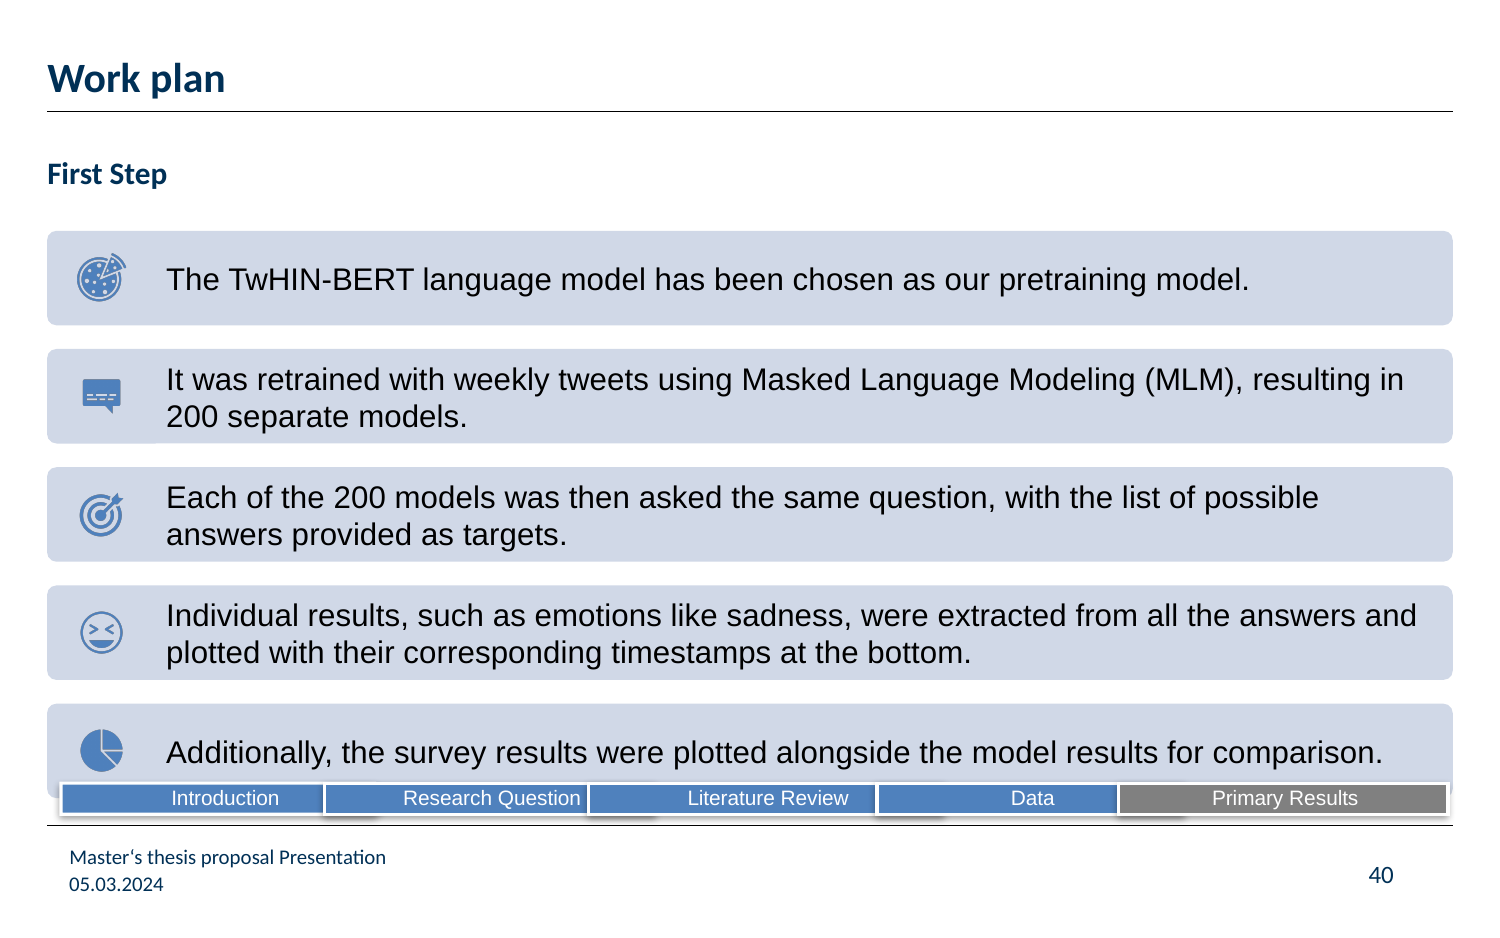

# Work plan
First Step
The TwHIN-BERT language model has been chosen as our pretraining model.
It was retrained with weekly tweets using Masked Language Modeling (MLM), resulting in 200 separate models.
Each of the 200 models was then asked the same question, with the list of possible answers provided as targets.
Individual results, such as emotions like sadness, were extracted from all the answers and plotted with their corresponding timestamps at the bottom.
Additionally, the survey results were plotted alongside the model results for comparison.
Introduction
Research Question
Literature Review
Data
Primary Results